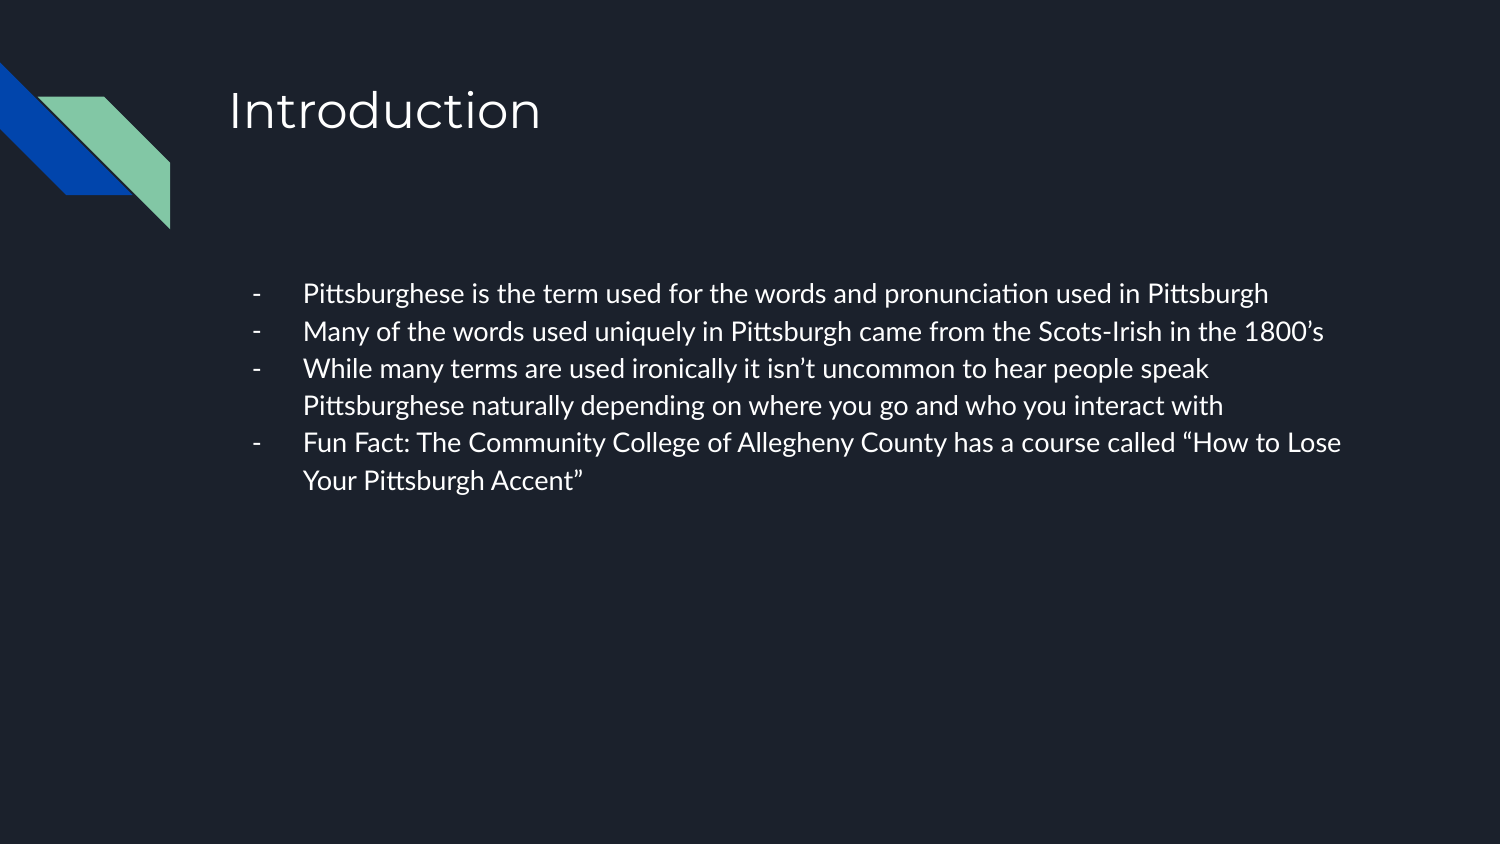

# Introduction
Pittsburghese is the term used for the words and pronunciation used in Pittsburgh
Many of the words used uniquely in Pittsburgh came from the Scots-Irish in the 1800’s
While many terms are used ironically it isn’t uncommon to hear people speak Pittsburghese naturally depending on where you go and who you interact with
Fun Fact: The Community College of Allegheny County has a course called “How to Lose Your Pittsburgh Accent”